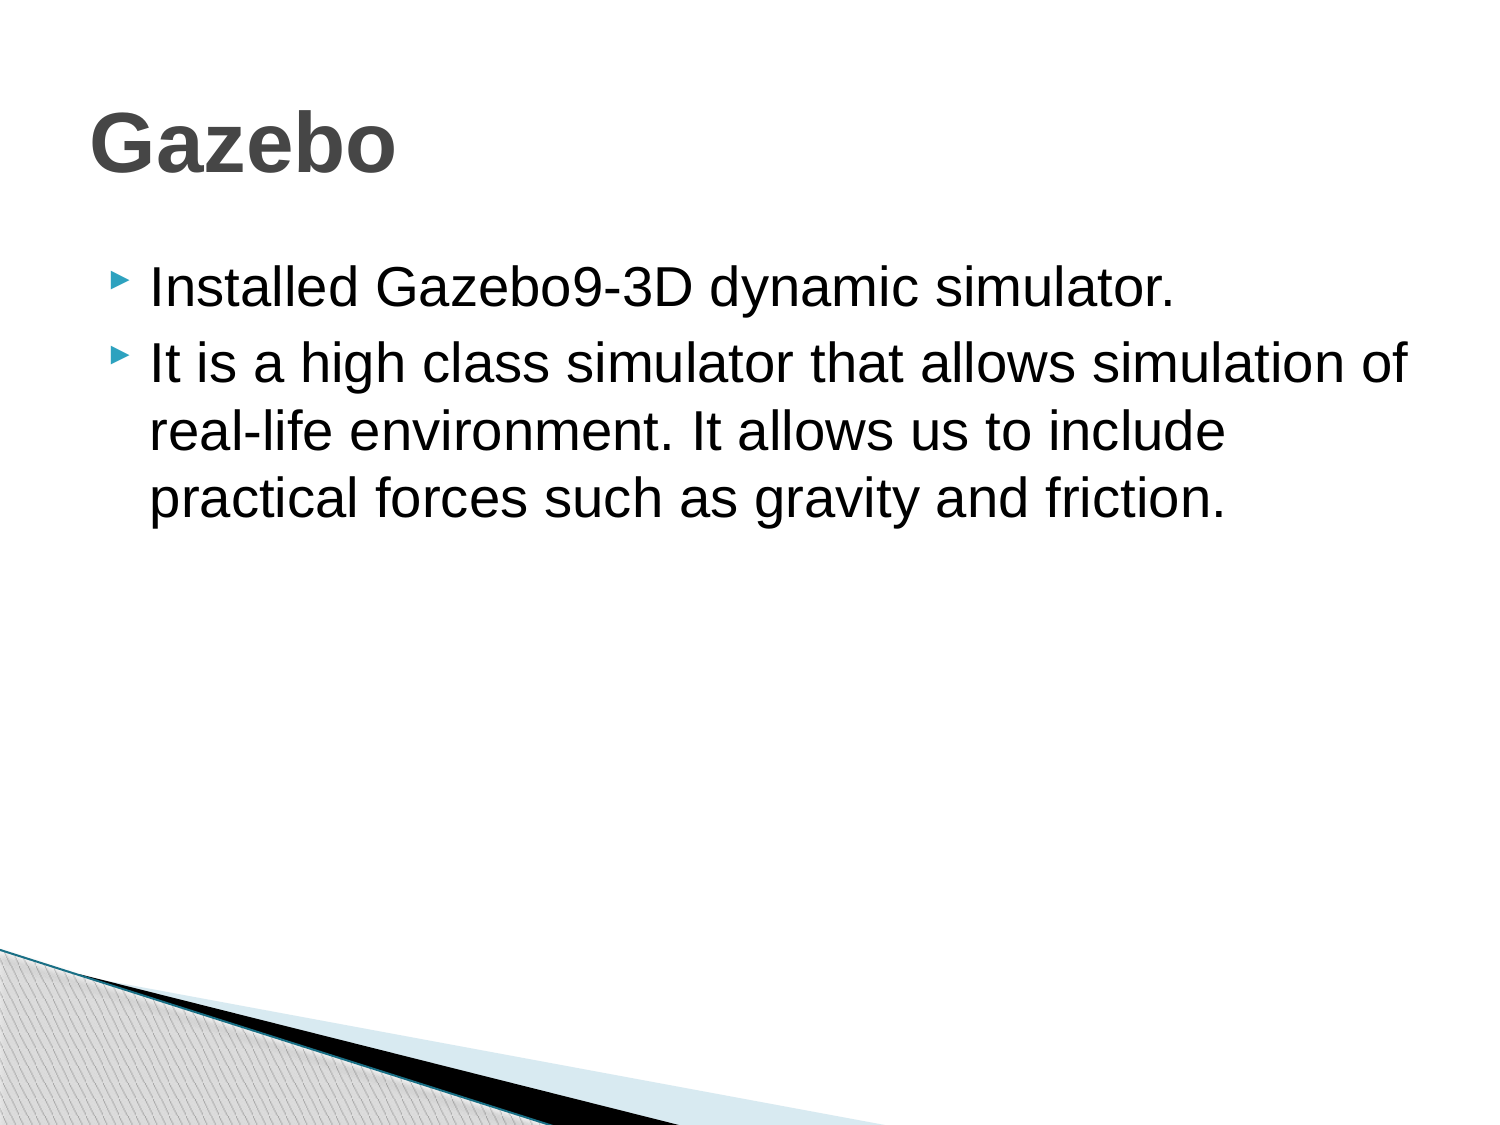

# Gazebo
Installed Gazebo9-3D dynamic simulator.
It is a high class simulator that allows simulation of real-life environment. It allows us to include practical forces such as gravity and friction.